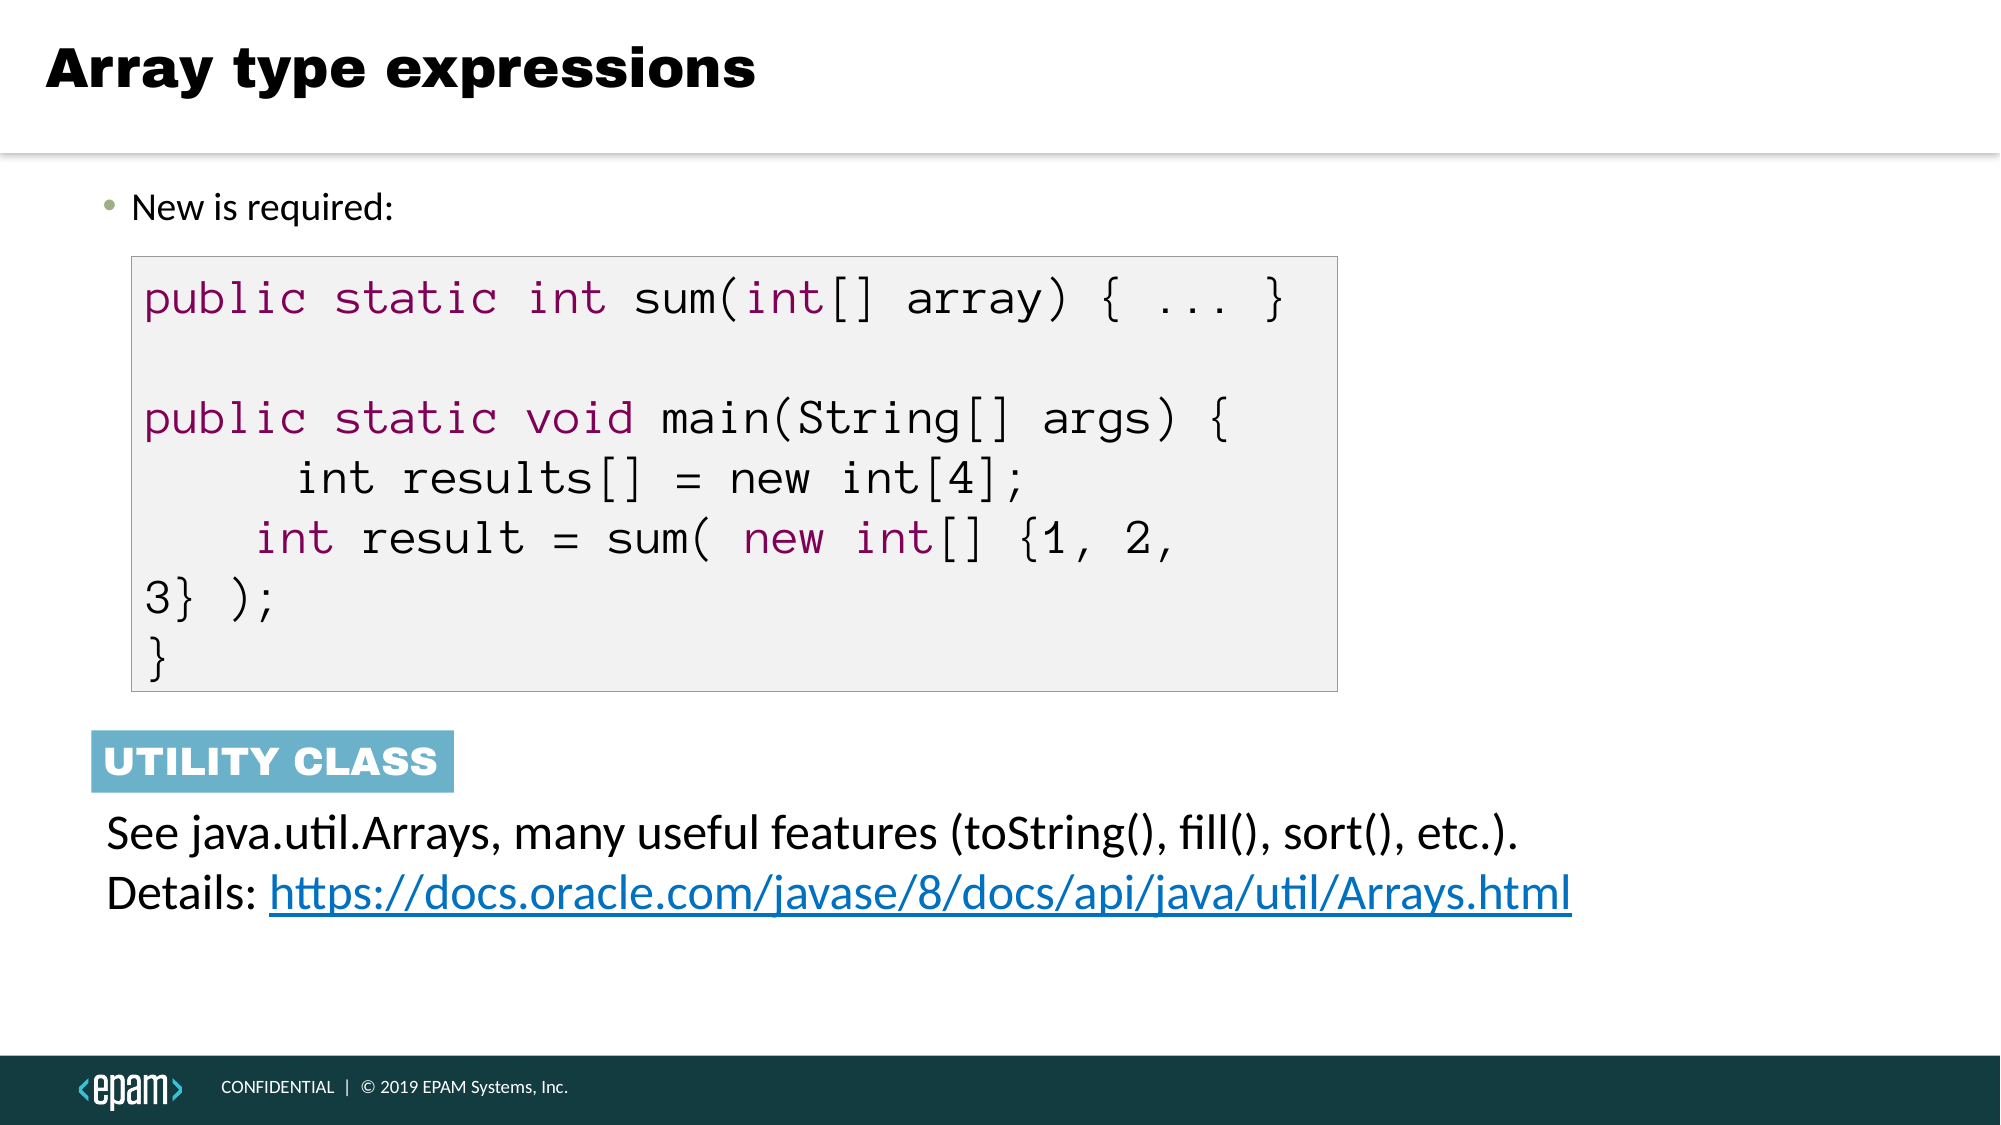

Array type expressions
New is required:
public static int sum(int[] array) { ... }

public static void main(String[] args) {
	int results[] = new int[4];
    int result = sum( new int[] {1, 2, 3} );
}
UTILITY CLASS
See java.util.Arrays, many useful features (toString(), fill(), sort(), etc.).
Details: https://docs.oracle.com/javase/8/docs/api/java/util/Arrays.html